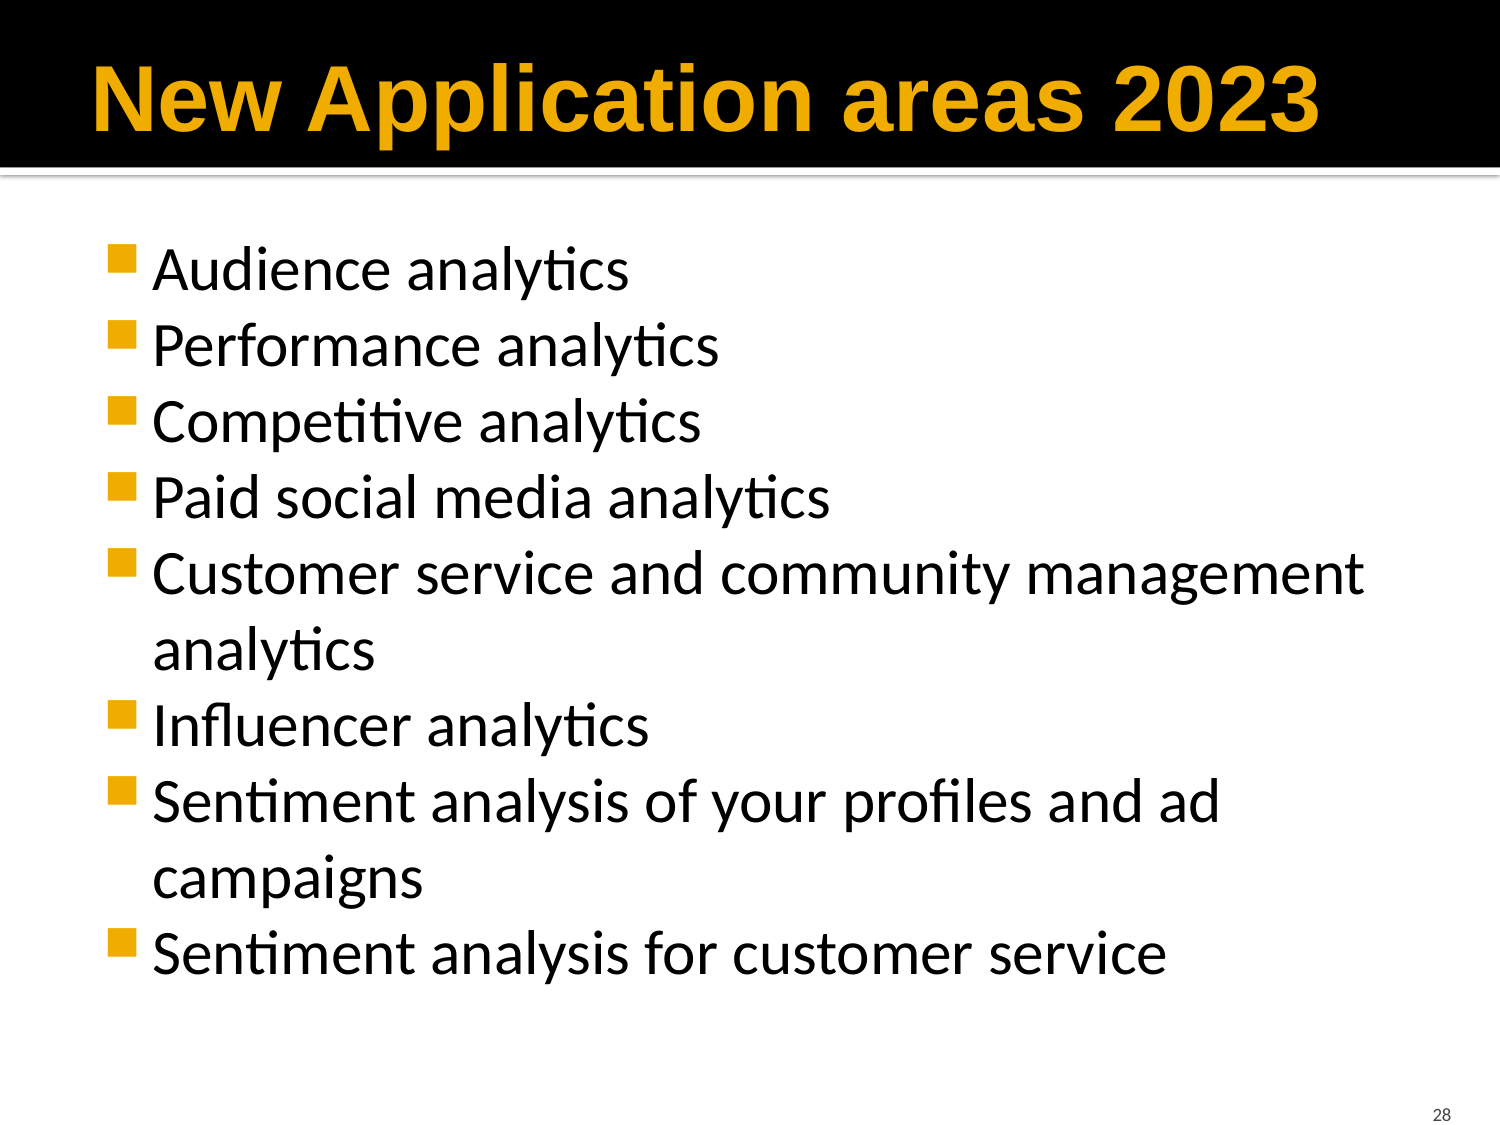

# New Application areas 2023
Audience analytics
Performance analytics
Competitive analytics
Paid social media analytics
Customer service and community management analytics
Influencer analytics
Sentiment analysis of your profiles and ad campaigns
Sentiment analysis for customer service
28